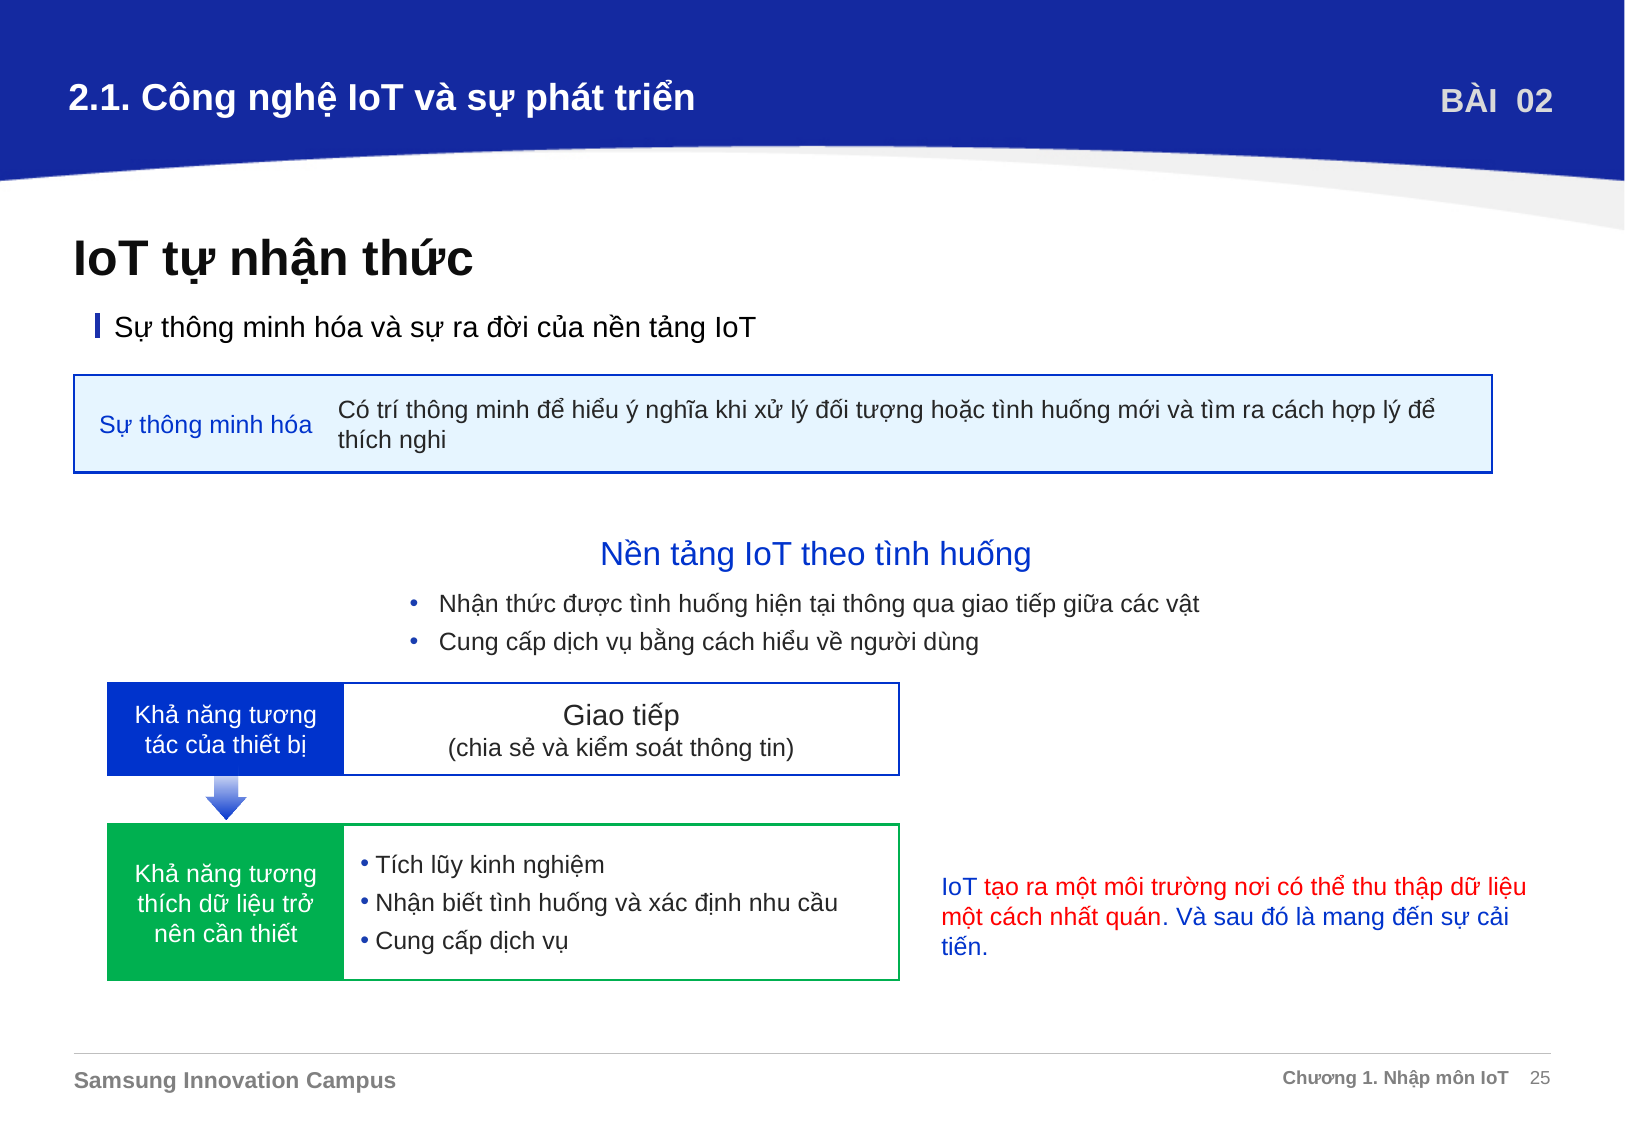

2.1. Công nghệ IoT và sự phát triển
BÀI  02
IoT tự nhận thức
Sự thông minh hóa và sự ra đời của nền tảng IoT

Có trí thông minh để hiểu ý nghĩa khi xử lý đối tượng hoặc tình huống mới và tìm ra cách hợp lý để thích nghi
Sự thông minh hóa
Nền tảng IoT theo tình huống
Nhận thức được tình huống hiện tại thông qua giao tiếp giữa các vật
Cung cấp dịch vụ bằng cách hiểu về người dùng
Khả năng tương tác của thiết bị

Giao tiếp
(chia sẻ và kiểm soát thông tin)

Khả năng tương thích dữ liệu trở nên cần thiết

Tích lũy kinh nghiệm
Nhận biết tình huống và xác định nhu cầu
Cung cấp dịch vụ
IoT tạo ra một môi trường nơi có thể thu thập dữ liệu một cách nhất quán. Và sau đó là mang đến sự cải tiến.